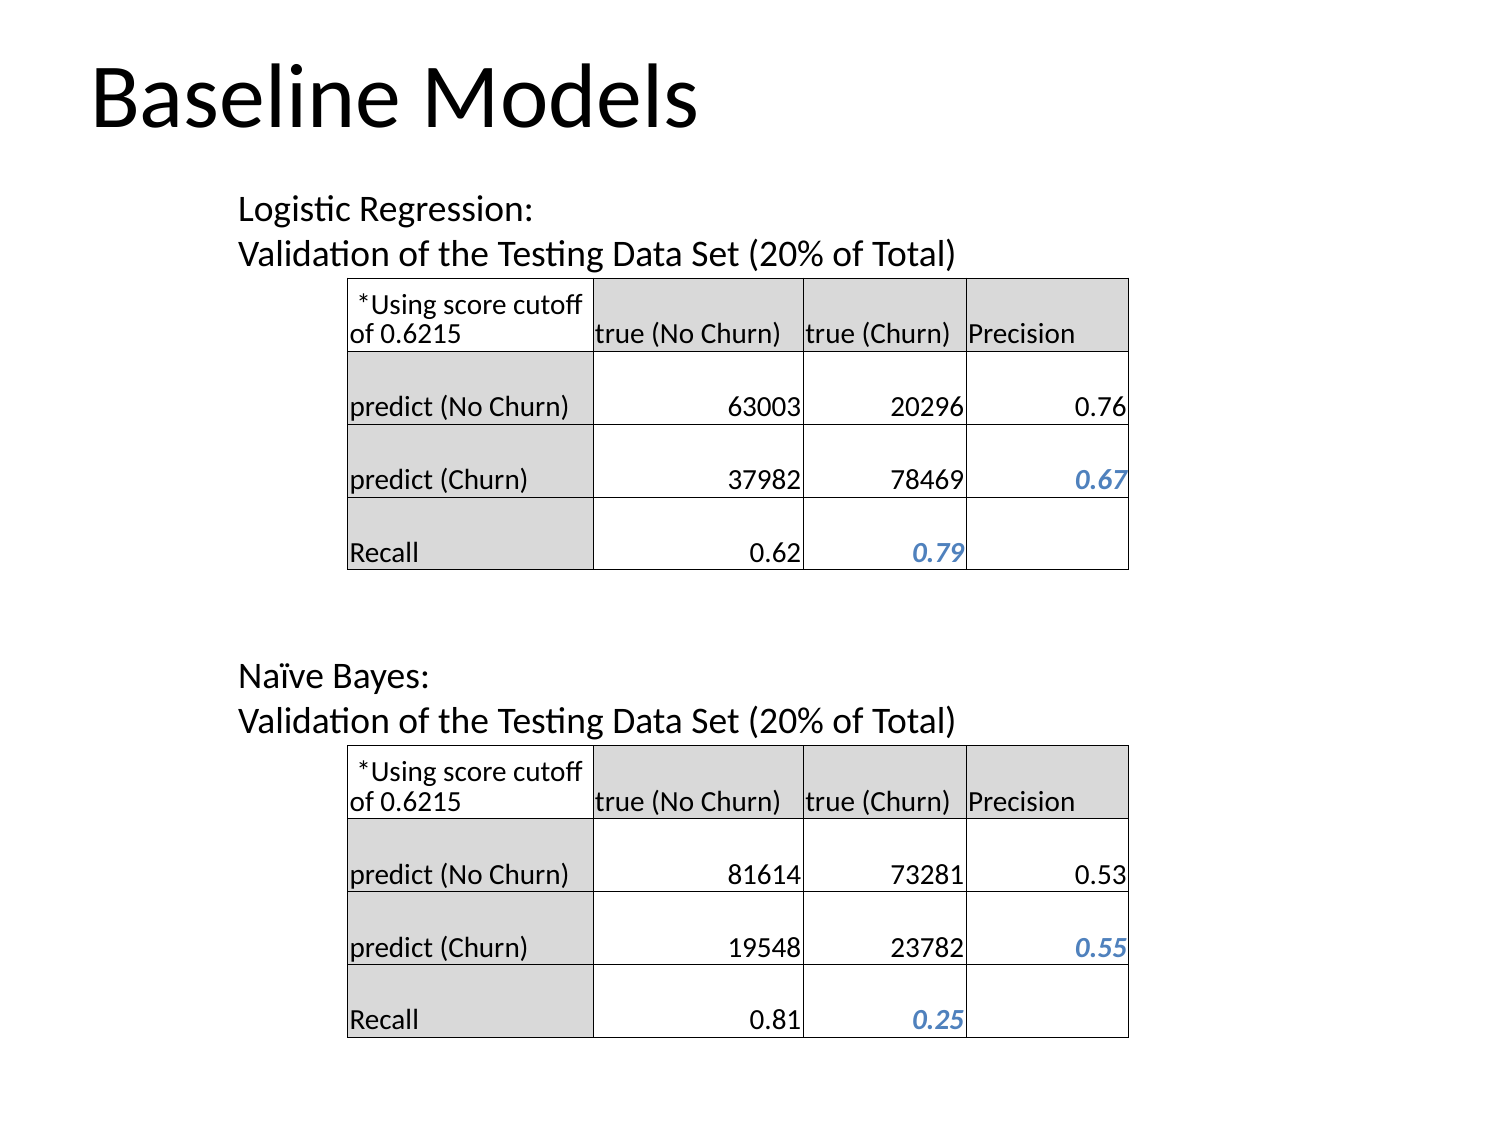

# Baseline Models
Logistic Regression:
Validation of the Testing Data Set (20% of Total)
| \*Using score cutoff of 0.6215 | true (No Churn) | true (Churn) | Precision |
| --- | --- | --- | --- |
| predict (No Churn) | 63003 | 20296 | 0.76 |
| predict (Churn) | 37982 | 78469 | 0.67 |
| Recall | 0.62 | 0.79 |  |
Naïve Bayes:
Validation of the Testing Data Set (20% of Total)
| \*Using score cutoff of 0.6215 | true (No Churn) | true (Churn) | Precision |
| --- | --- | --- | --- |
| predict (No Churn) | 81614 | 73281 | 0.53 |
| predict (Churn) | 19548 | 23782 | 0.55 |
| Recall | 0.81 | 0.25 |  |